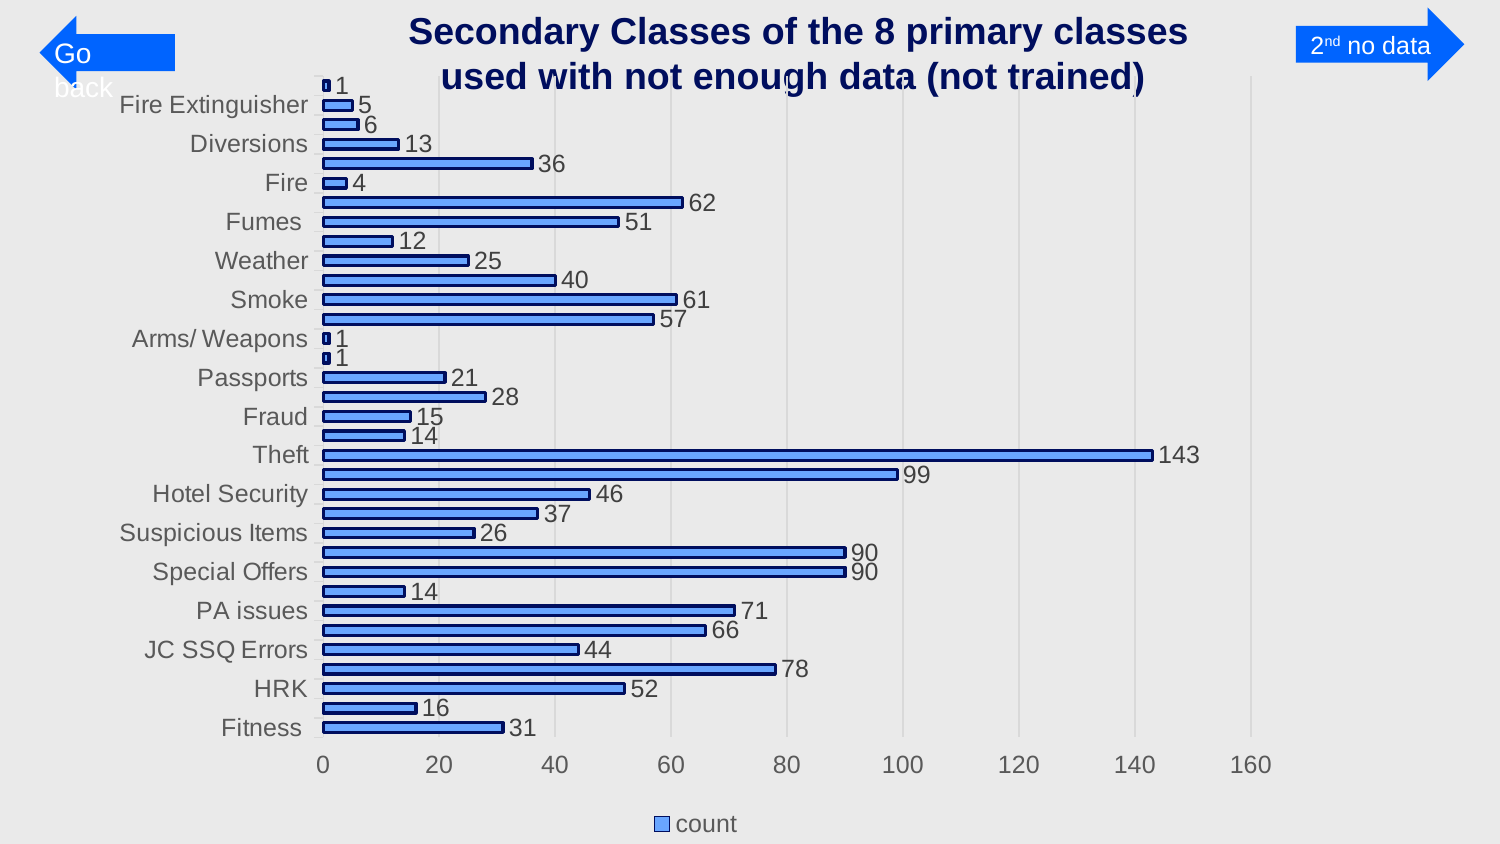

Secondary Classes of the 8 primary classes used with not enough data (not trained)
2nd no data

Go back

### Chart

| Category | count |
|---|---|
| Fitness  | 31.0 |
| Peer Support | 16.0 |
| HRK | 52.0 |
| EquipmentFault | 78.0 |
| JC SSQ Errors | 44.0 |
| YC SSQ Errors | 66.0 |
| PA issues | 71.0 |
| FC SSQ Errors | 14.0 |
| Special Offers | 90.0 |
| Paper Work | 90.0 |
| Suspicious Items | 26.0 |
| Confidential Issues | 37.0 |
| Hotel Security | 46.0 |
| Airport | 99.0 |
| Theft | 143.0 |
| Audits | 14.0 |
| Fraud | 15.0 |
| Passenger Load Error | 28.0 |
| Passports | 21.0 |
| Bomb Threat | 1.0 |
| Arms/ Weapons | 1.0 |
| Communication | 57.0 |
| Smoke | 61.0 |
| Smoking | 40.0 |
| Weather | 25.0 |
| Unidentified Noise | 12.0 |
| Fumes  | 51.0 |
| Doors | 62.0 |
| Fire | 4.0 |
| Emergency Equipment | 36.0 |
| Diversions | 13.0 |
| Vibration | 6.0 |
| Fire Extinguisher | 5.0 |
| Declared Emergency | 1.0 |